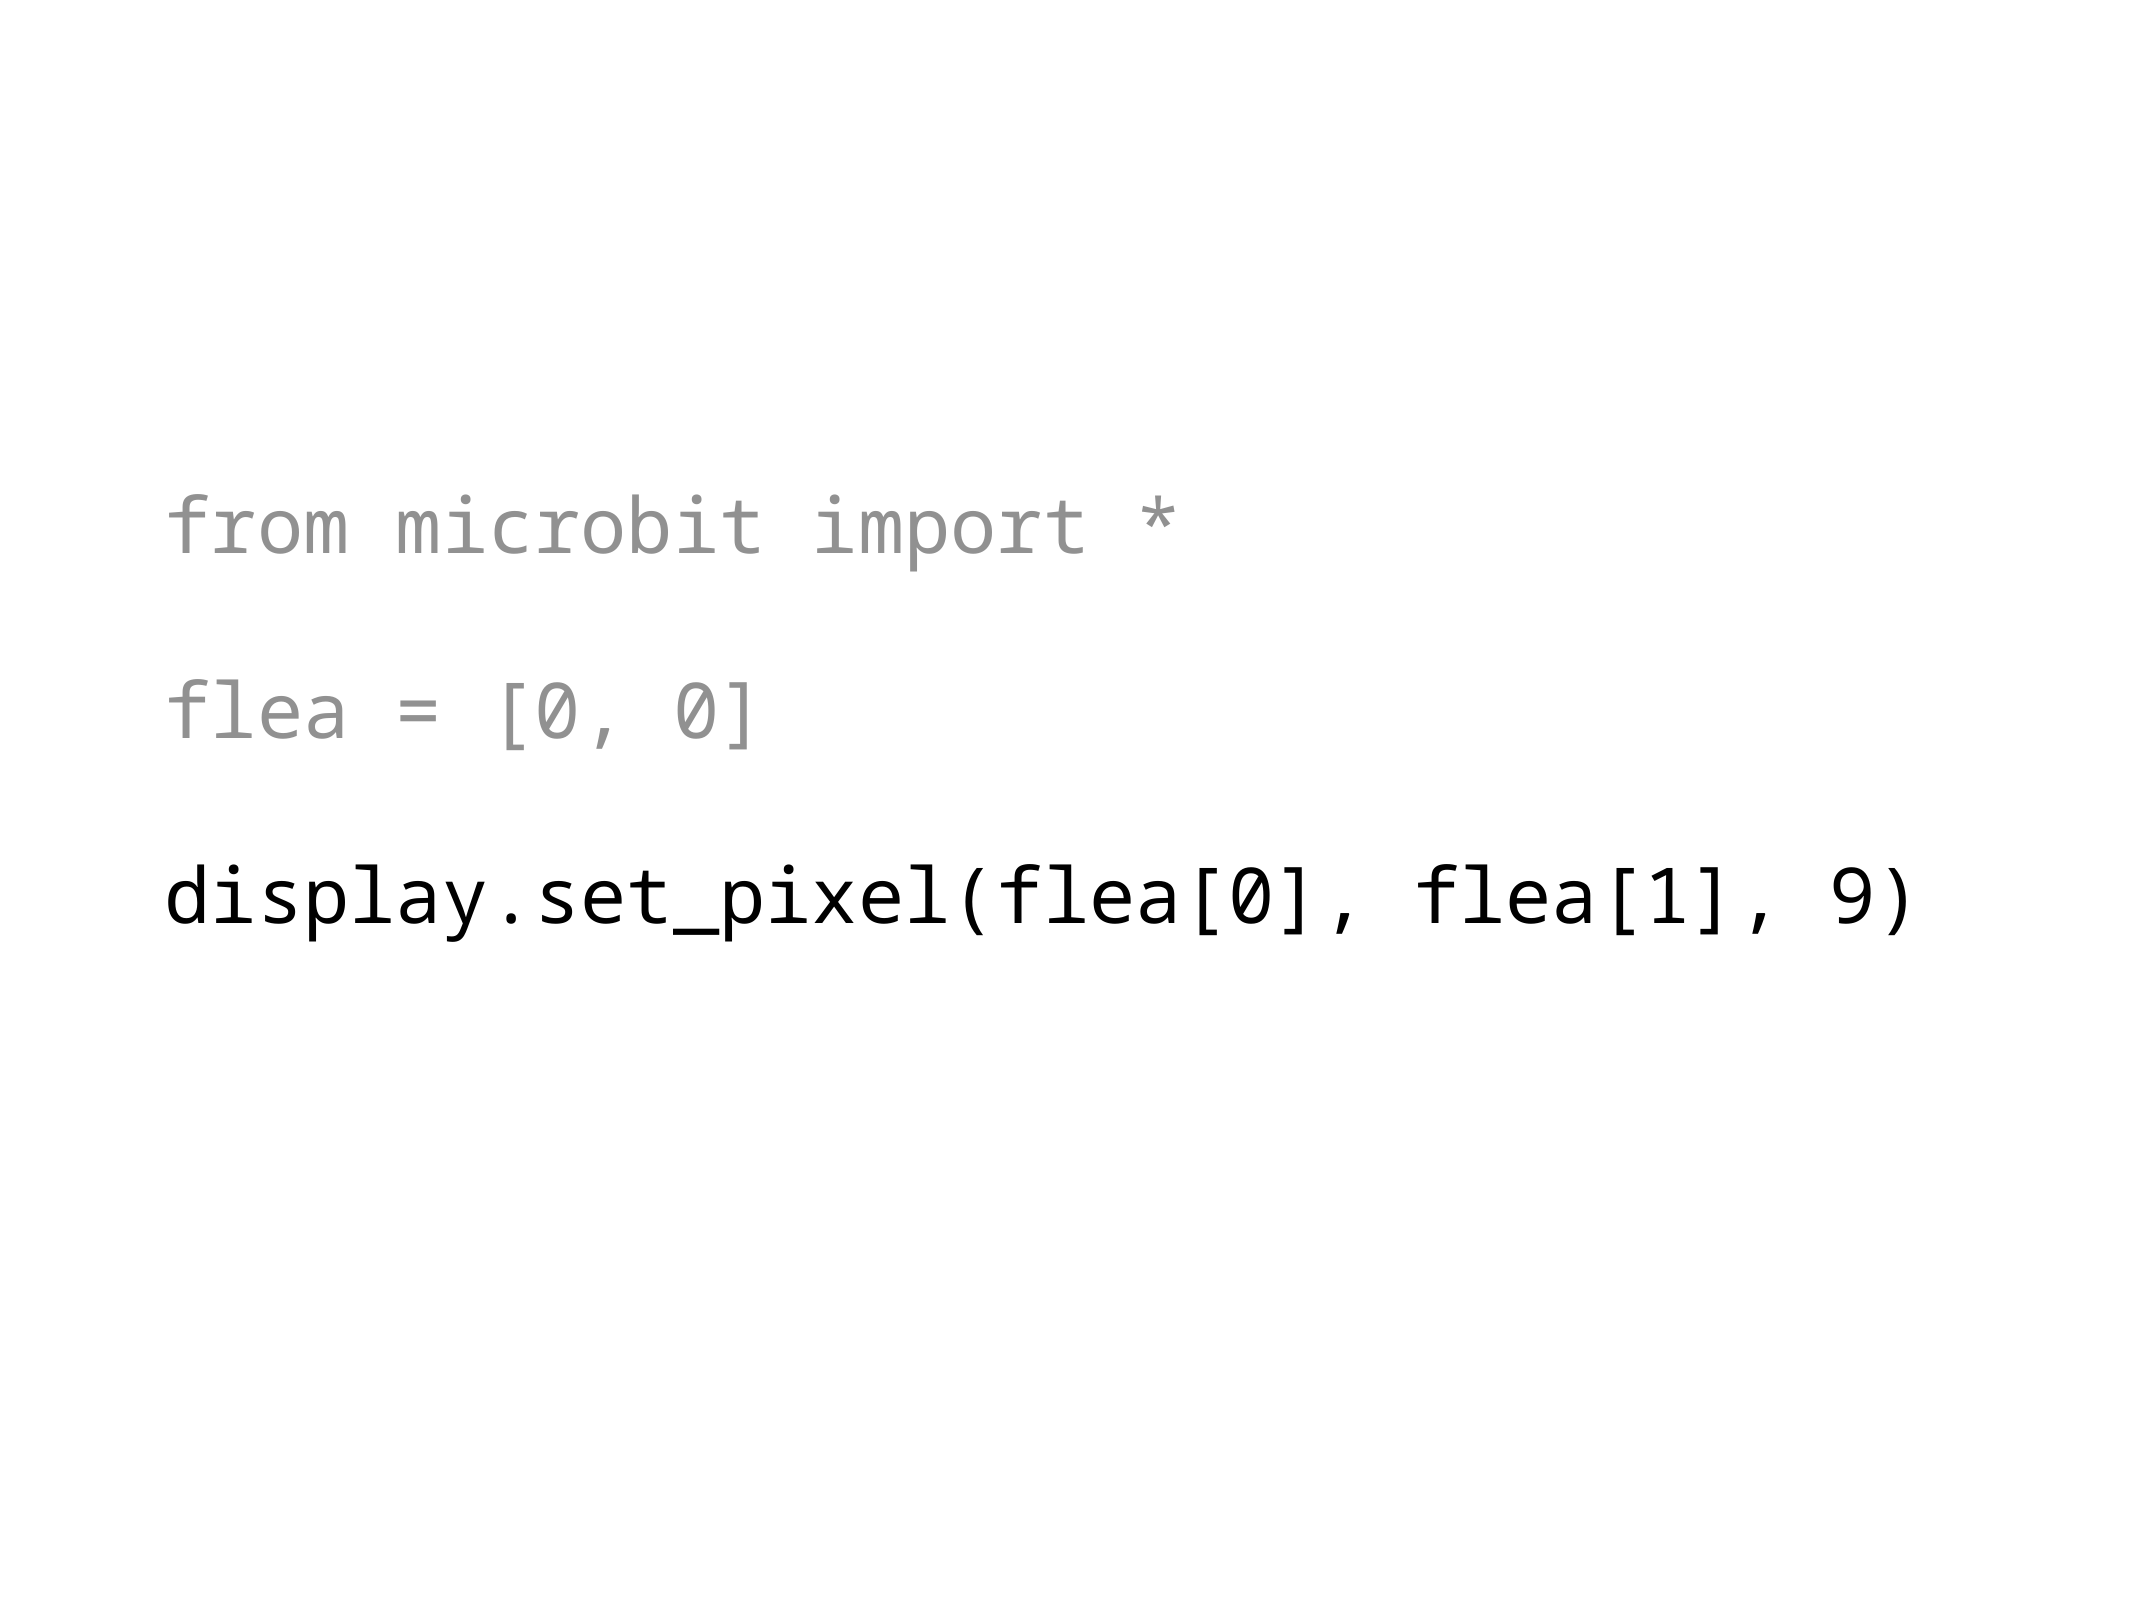

from microbit import *

flea = [0, 0]

display.set_pixel(flea[0], flea[1], 9)